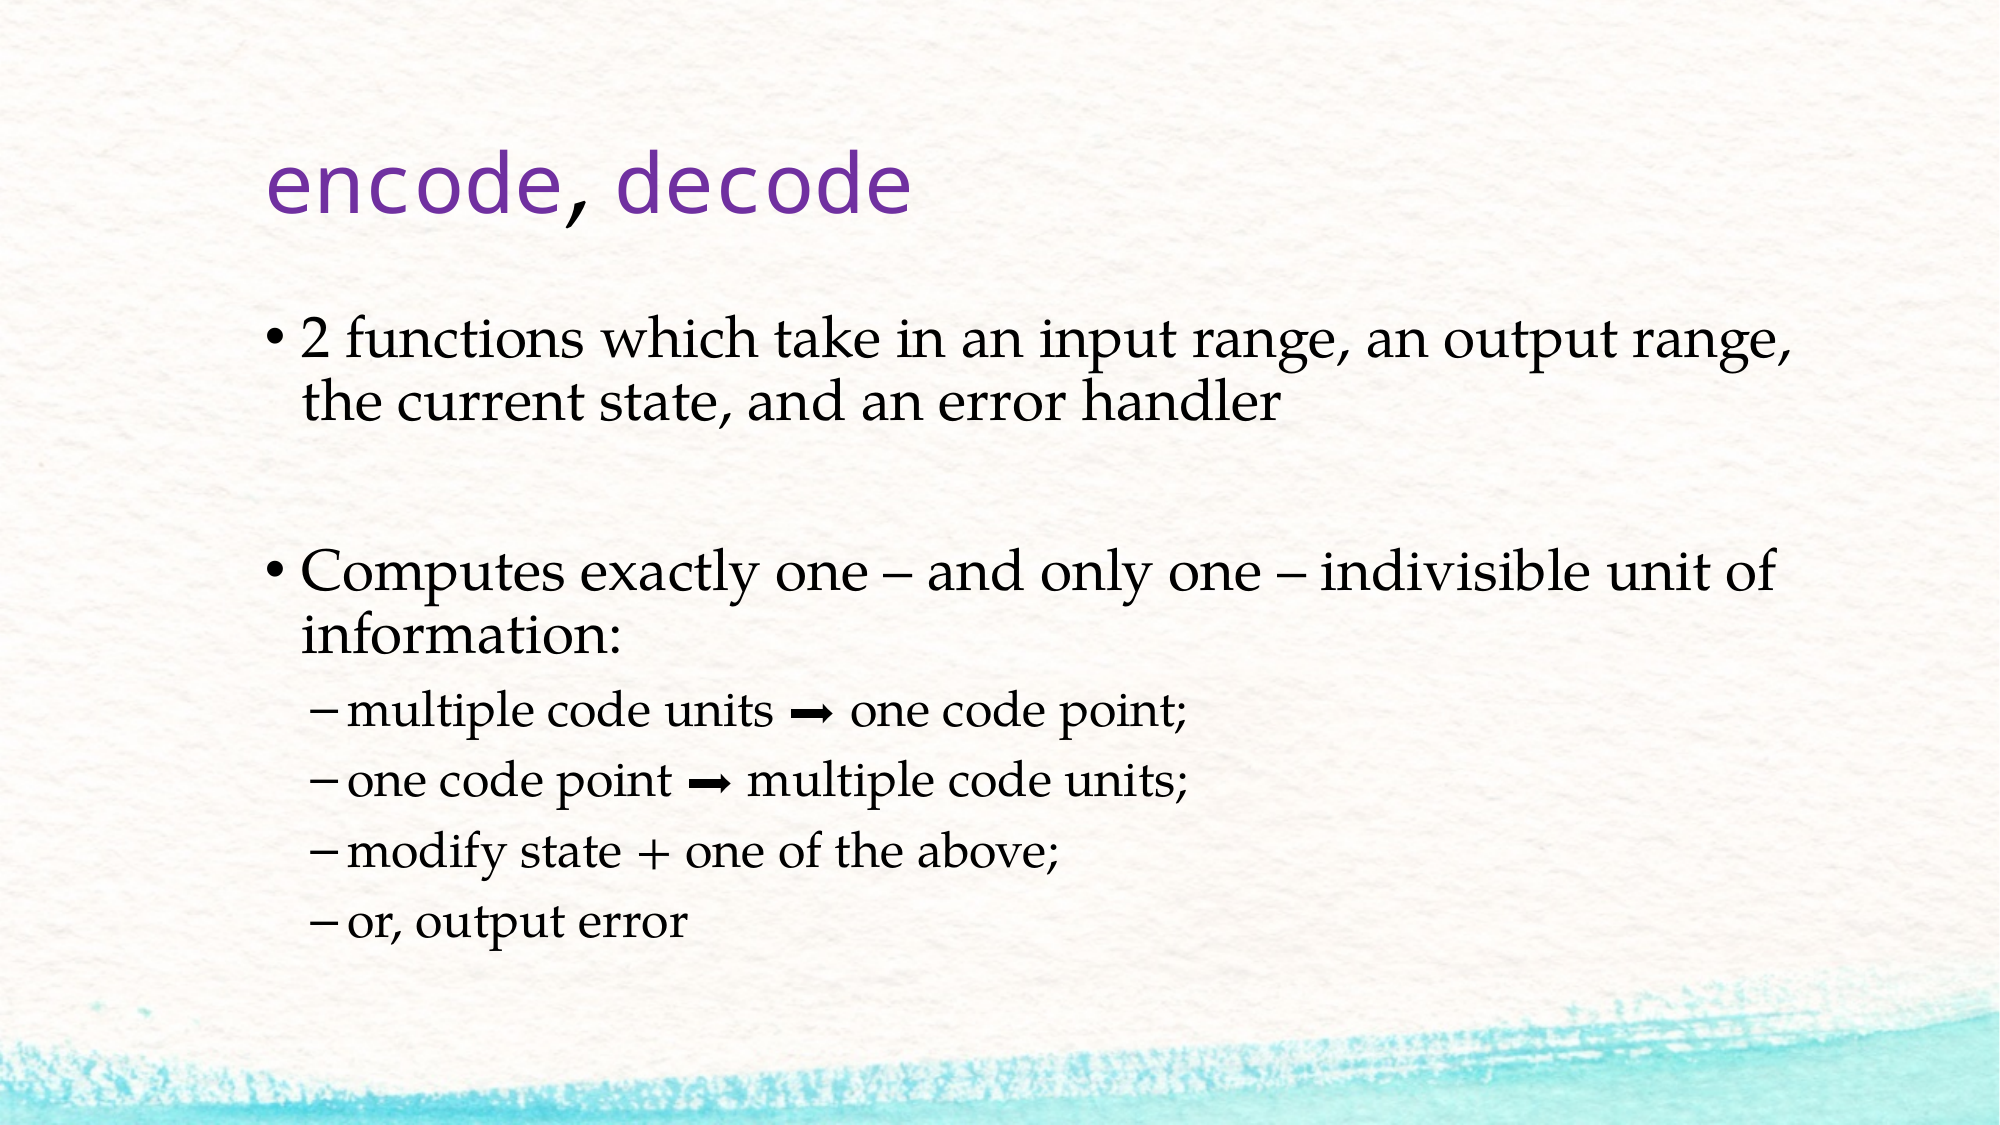

# encode, decode
2 functions which take in an input range, an output range, the current state, and an error handler
Computes exactly one – and only one – indivisible unit of information:
multiple code units ➡️ one code point;
one code point ➡️ multiple code units;
modify state + one of the above;
or, output error